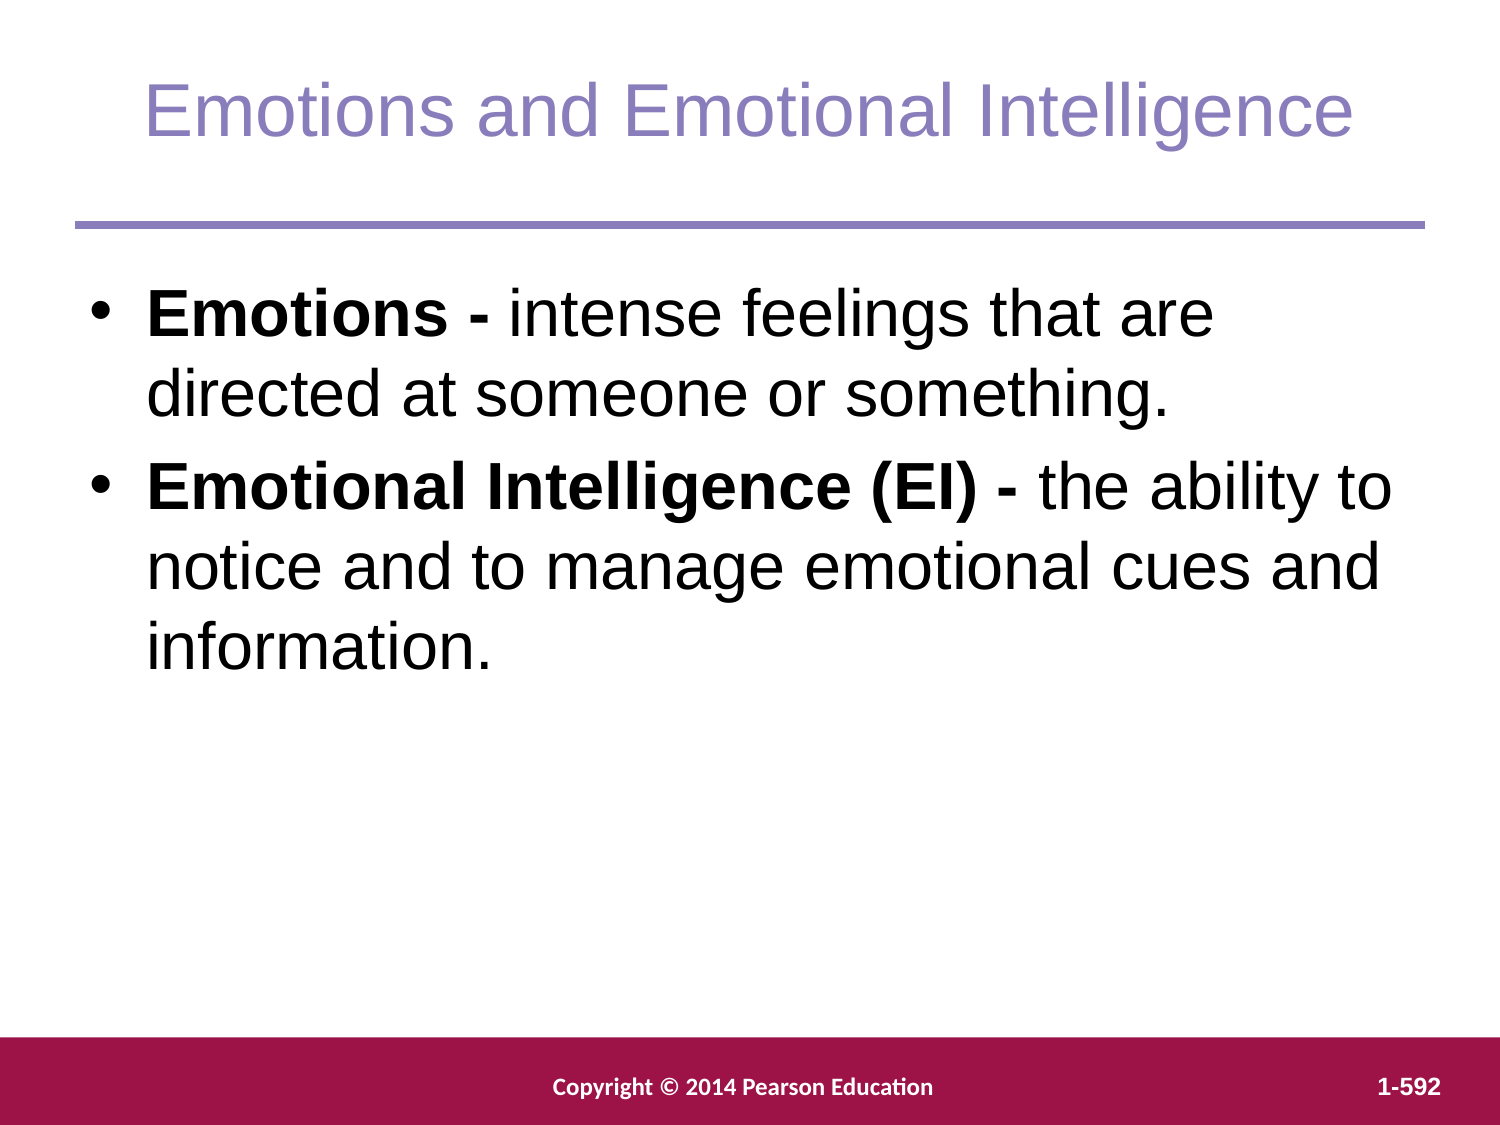

Emotions and Emotional Intelligence
Emotions - intense feelings that are directed at someone or something.
Emotional Intelligence (EI) - the ability to notice and to manage emotional cues and information.